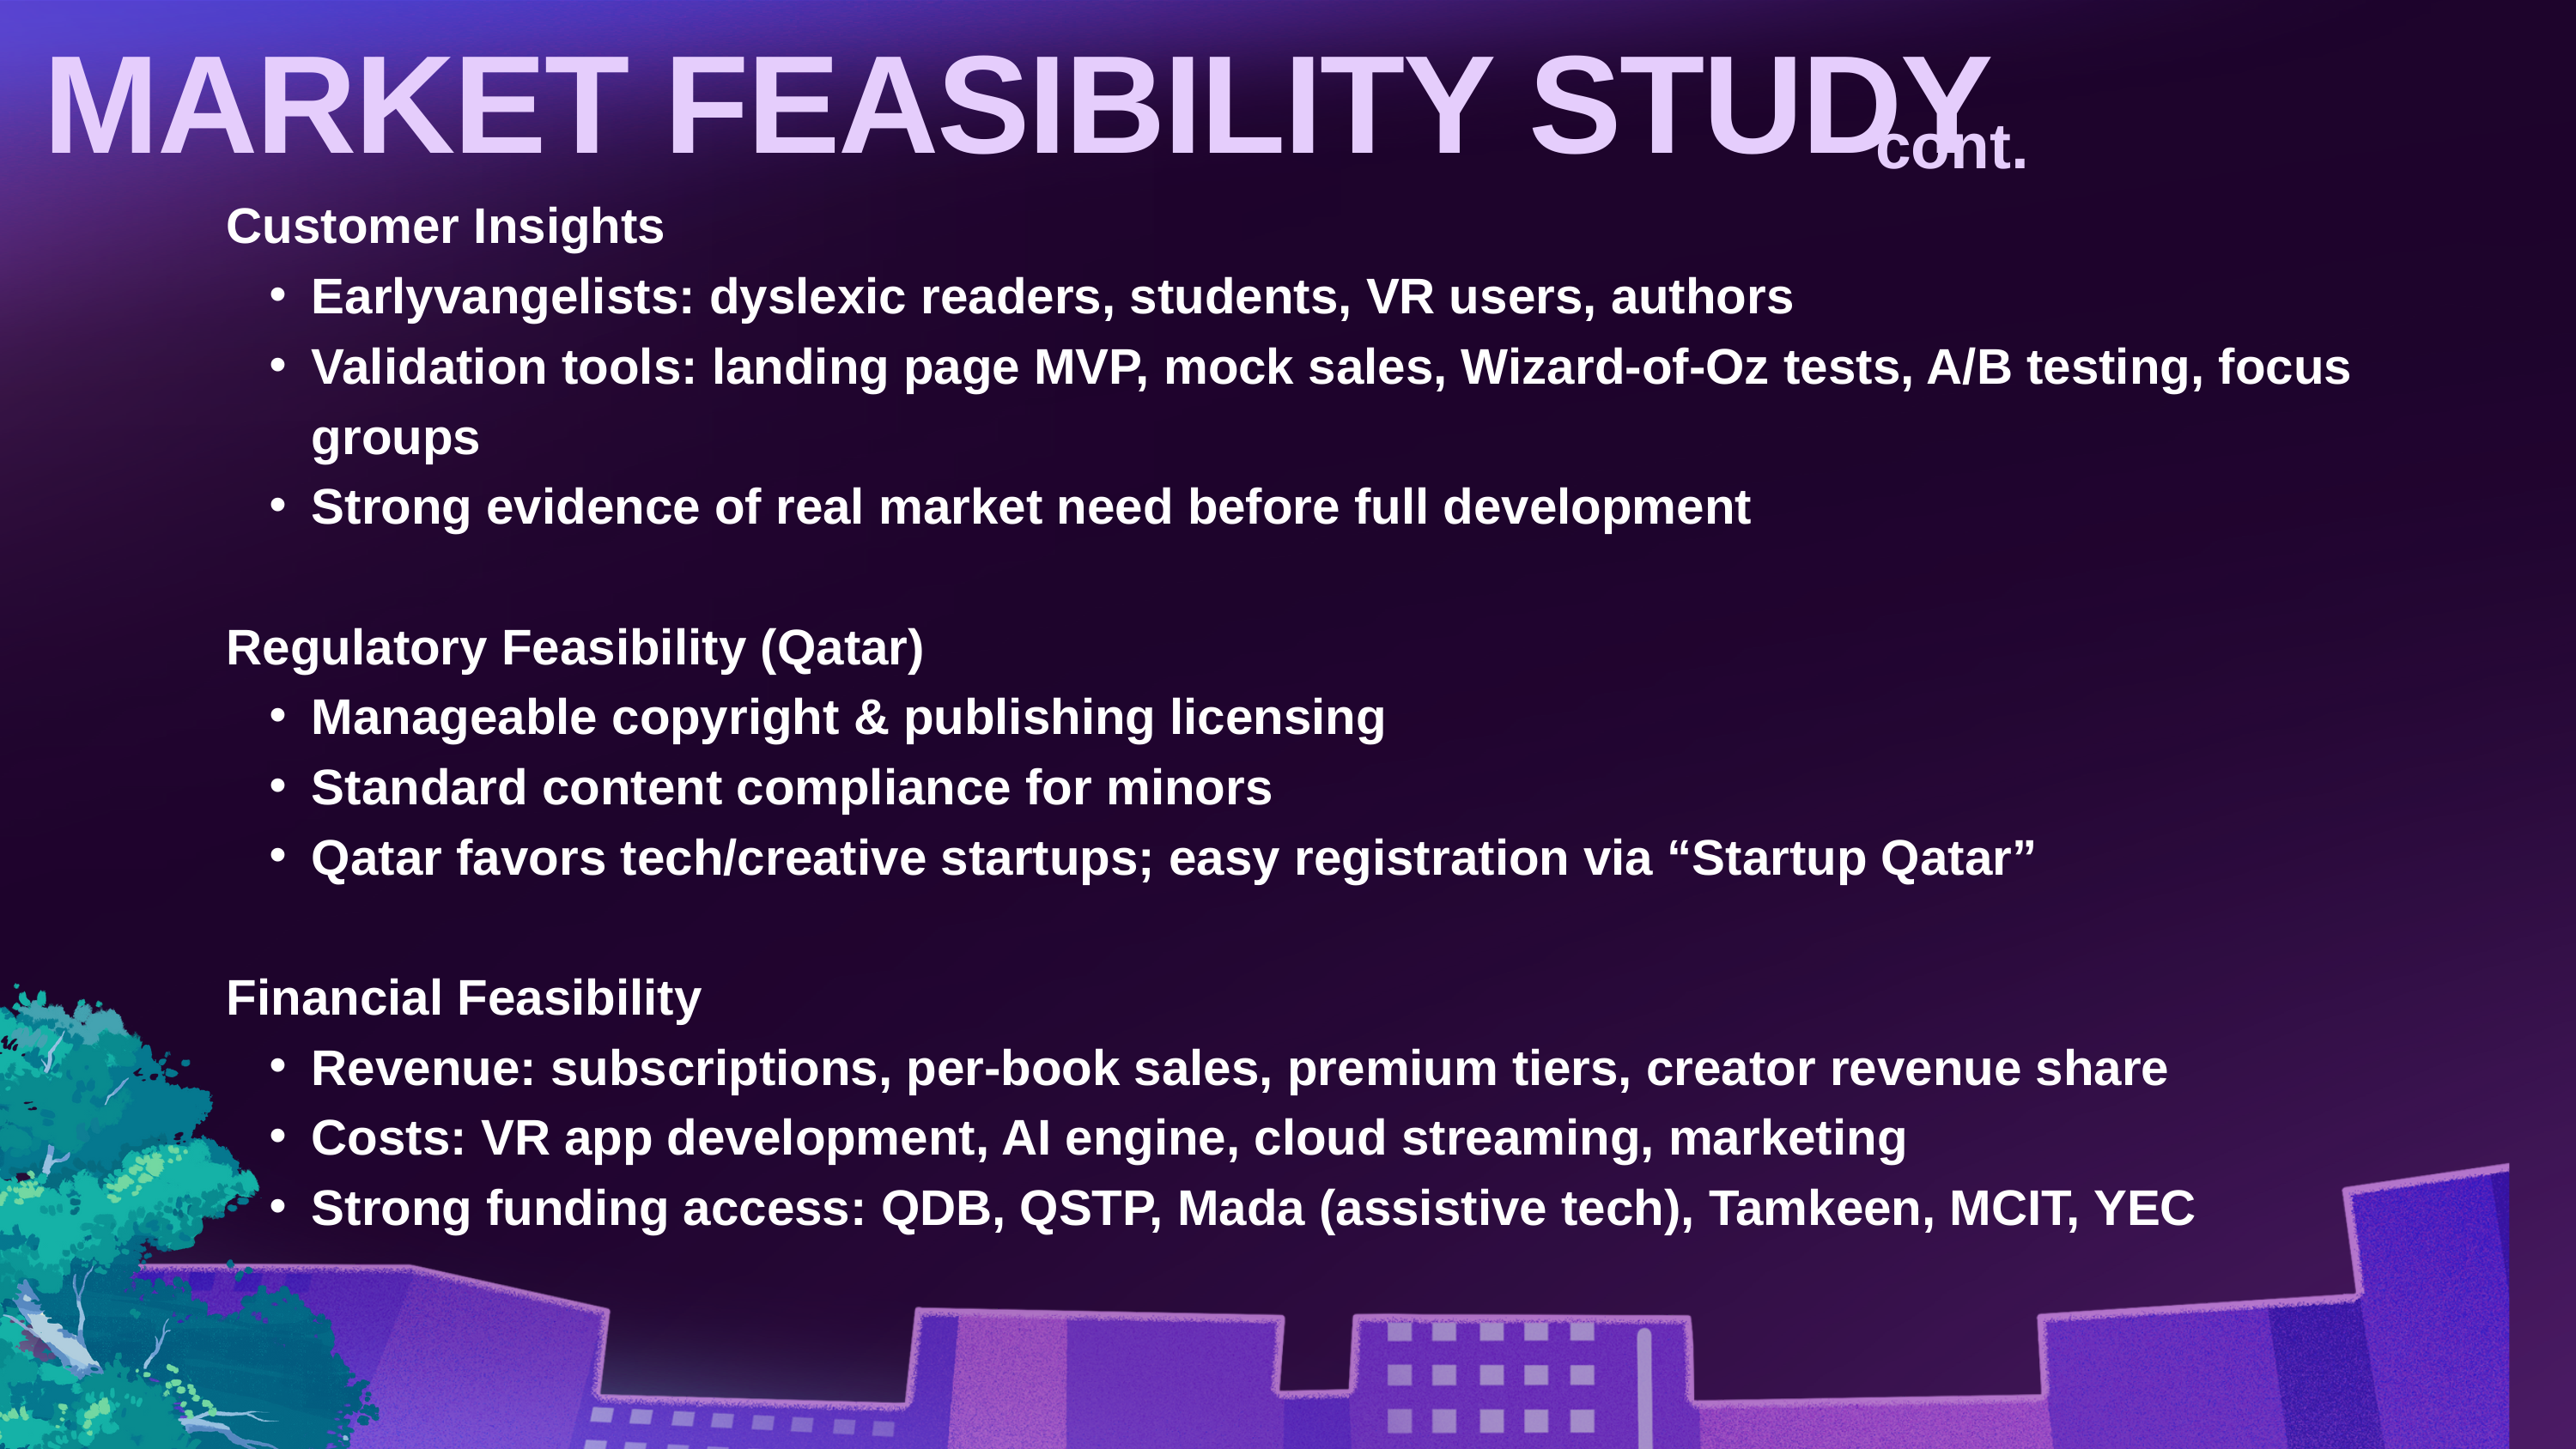

MARKET FEASIBILITY STUDY
cont.
Customer Insights
Earlyvangelists: dyslexic readers, students, VR users, authors
Validation tools: landing page MVP, mock sales, Wizard-of-Oz tests, A/B testing, focus groups
Strong evidence of real market need before full development

Regulatory Feasibility (Qatar)
Manageable copyright & publishing licensing
Standard content compliance for minors
Qatar favors tech/creative startups; easy registration via “Startup Qatar”

Financial Feasibility
Revenue: subscriptions, per-book sales, premium tiers, creator revenue share
Costs: VR app development, AI engine, cloud streaming, marketing
Strong funding access: QDB, QSTP, Mada (assistive tech), Tamkeen, MCIT, YEC